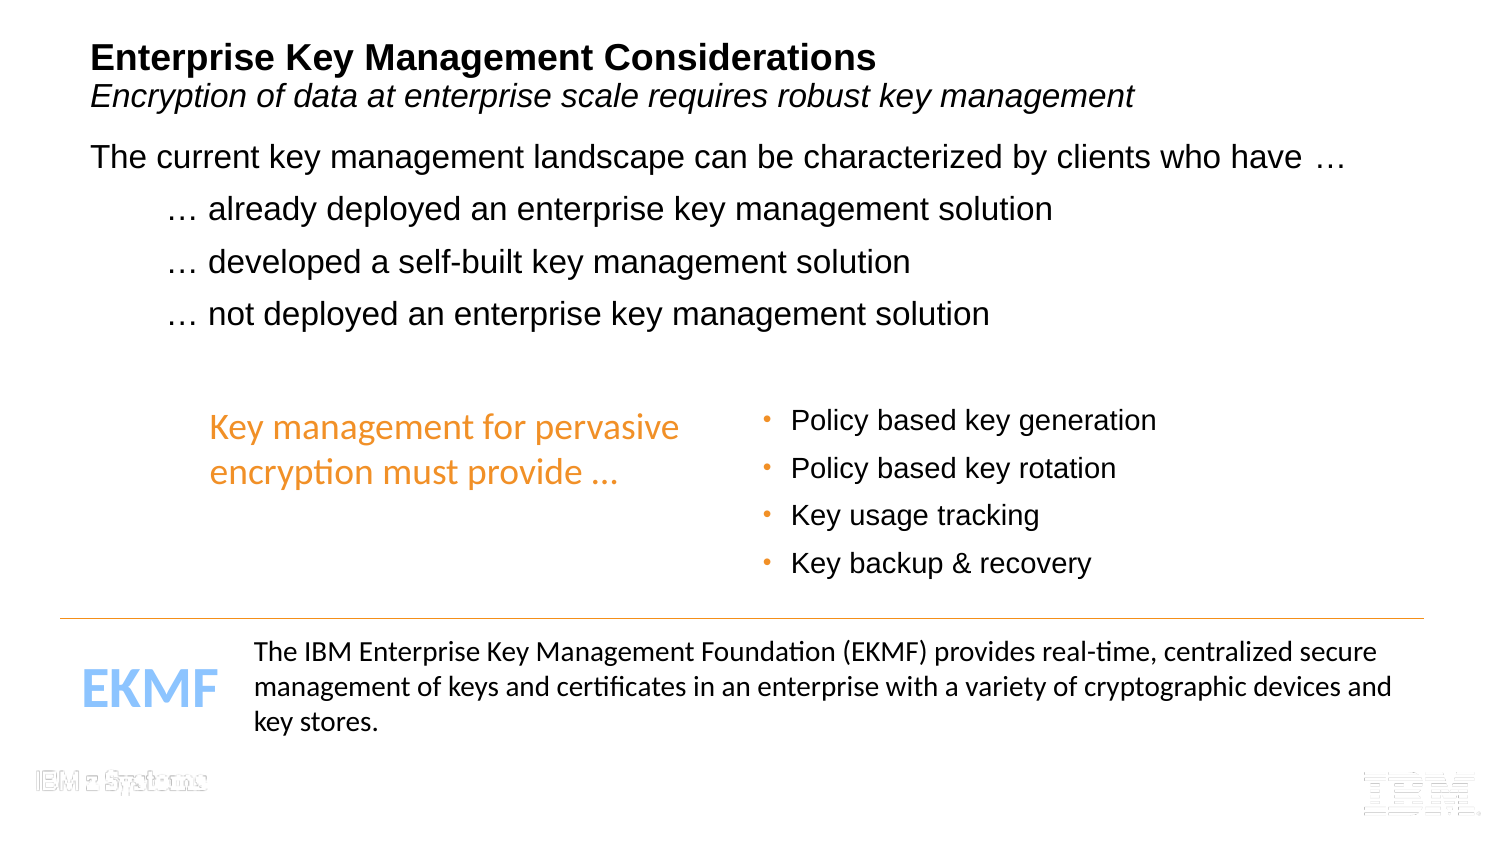

# Enterprise Key Management Considerations Encryption of data at enterprise scale requires robust key management
The current key management landscape can be characterized by clients who have …
… already deployed an enterprise key management solution
… developed a self-built key management solution
… not deployed an enterprise key management solution
Key management for pervasive encryption must provide …
Policy based key generation
Policy based key rotation
Key usage tracking
Key backup & recovery
The IBM Enterprise Key Management Foundation (EKMF) provides real-time, centralized secure management of keys and certificates in an enterprise with a variety of cryptographic devices and key stores.
EKMF